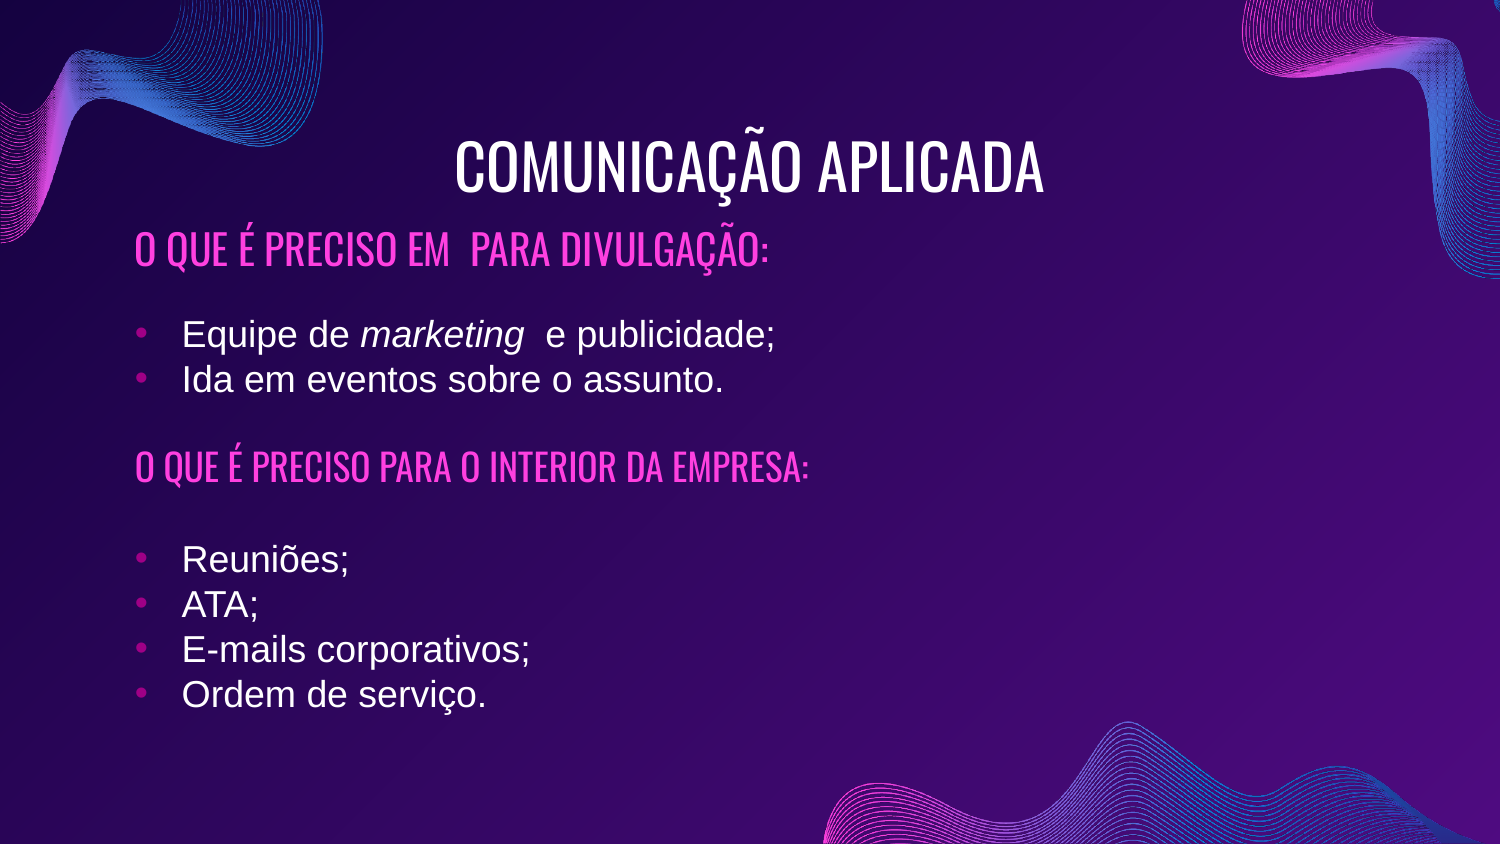

# COMUNICAÇÃO APLICADA
O QUE É PRECISO EM  PARA DIVULGAÇÃO:

Equipe de marketing  e publicidade;
Ida em eventos sobre o assunto.

O QUE É PRECISO PARA O INTERIOR DA EMPRESA:

Reuniões;
ATA;
E-mails corporativos;
Ordem de serviço.